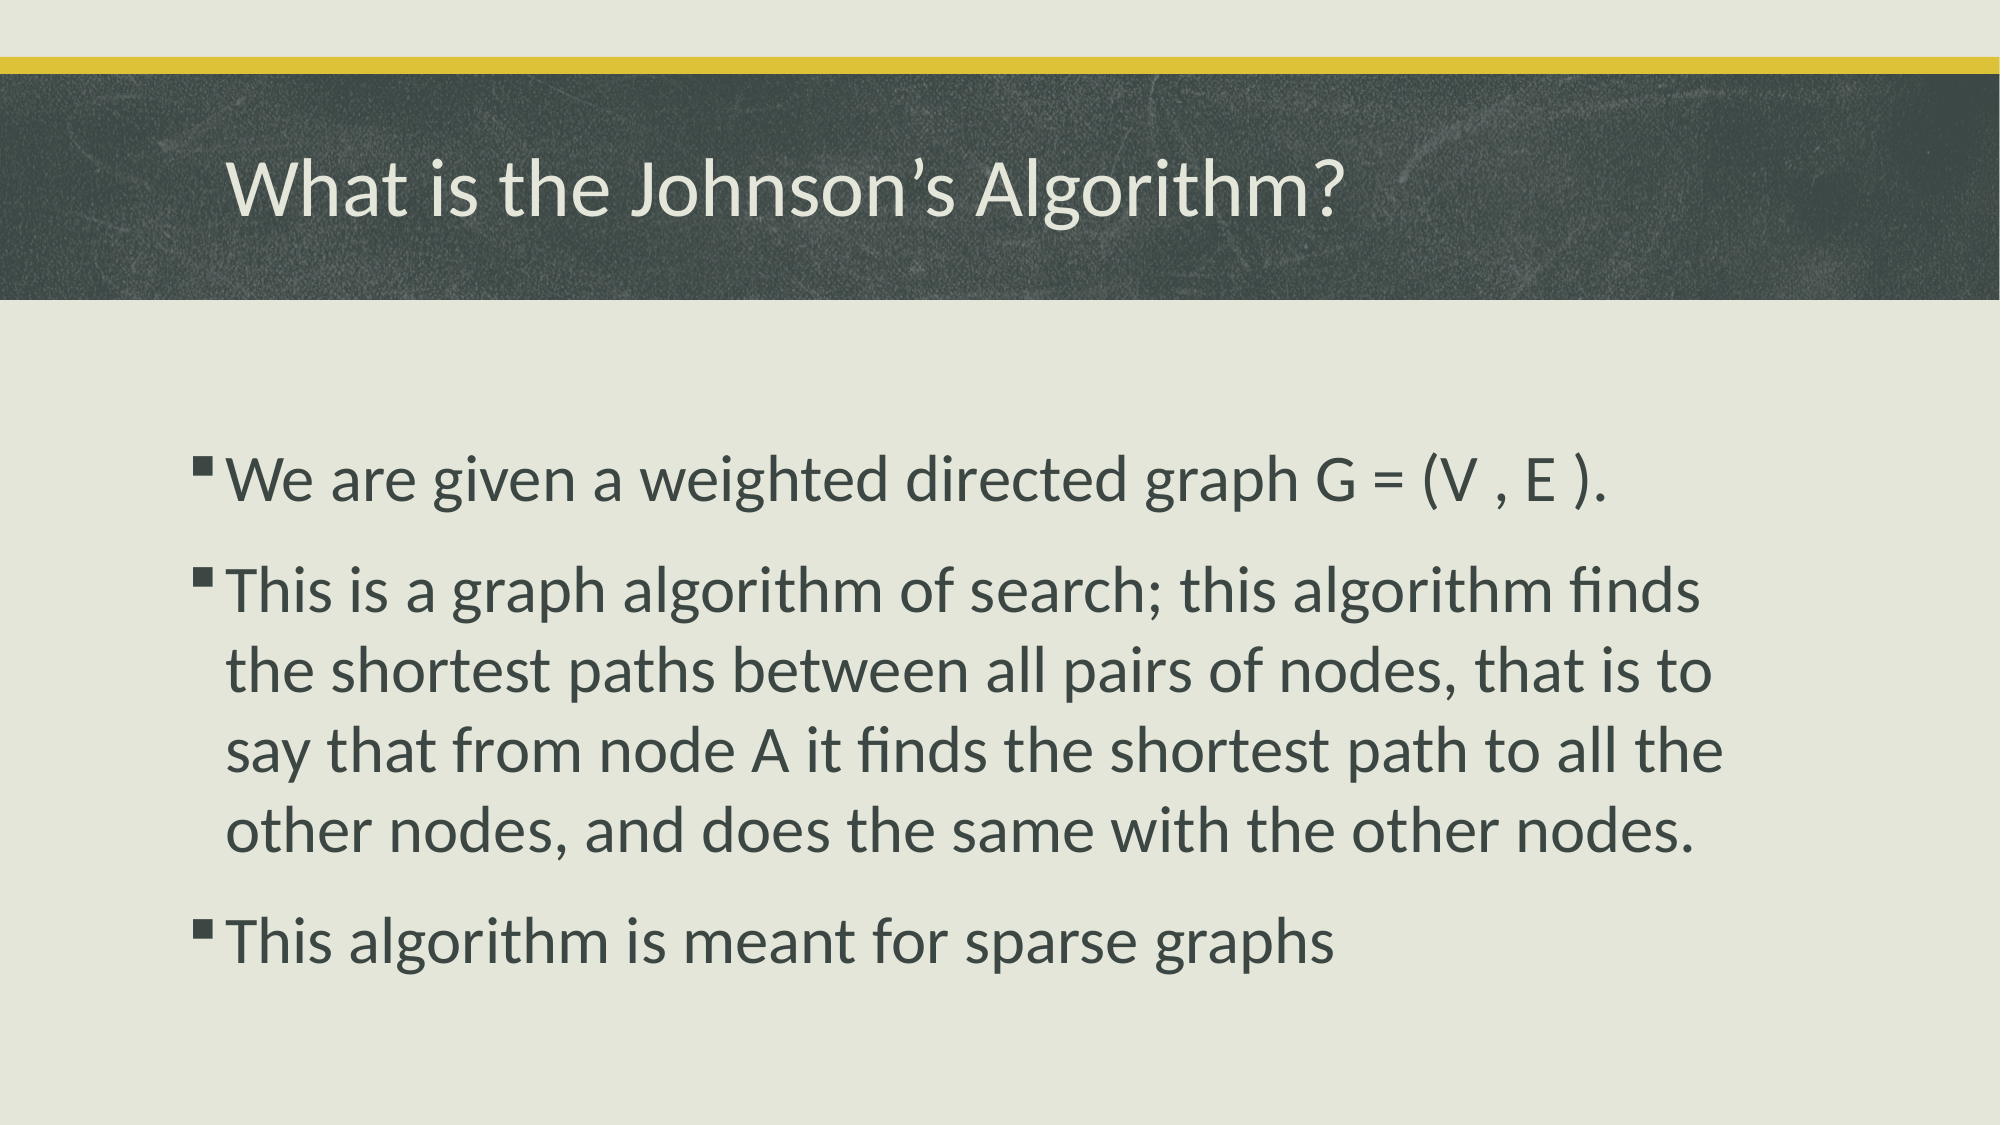

# What is the Johnson’s Algorithm?
We are given a weighted directed graph G = (V , E ).
This is a graph algorithm of search; this algorithm finds the shortest paths between all pairs of nodes, that is to say that from node A it finds the shortest path to all the other nodes, and does the same with the other nodes.
This algorithm is meant for sparse graphs